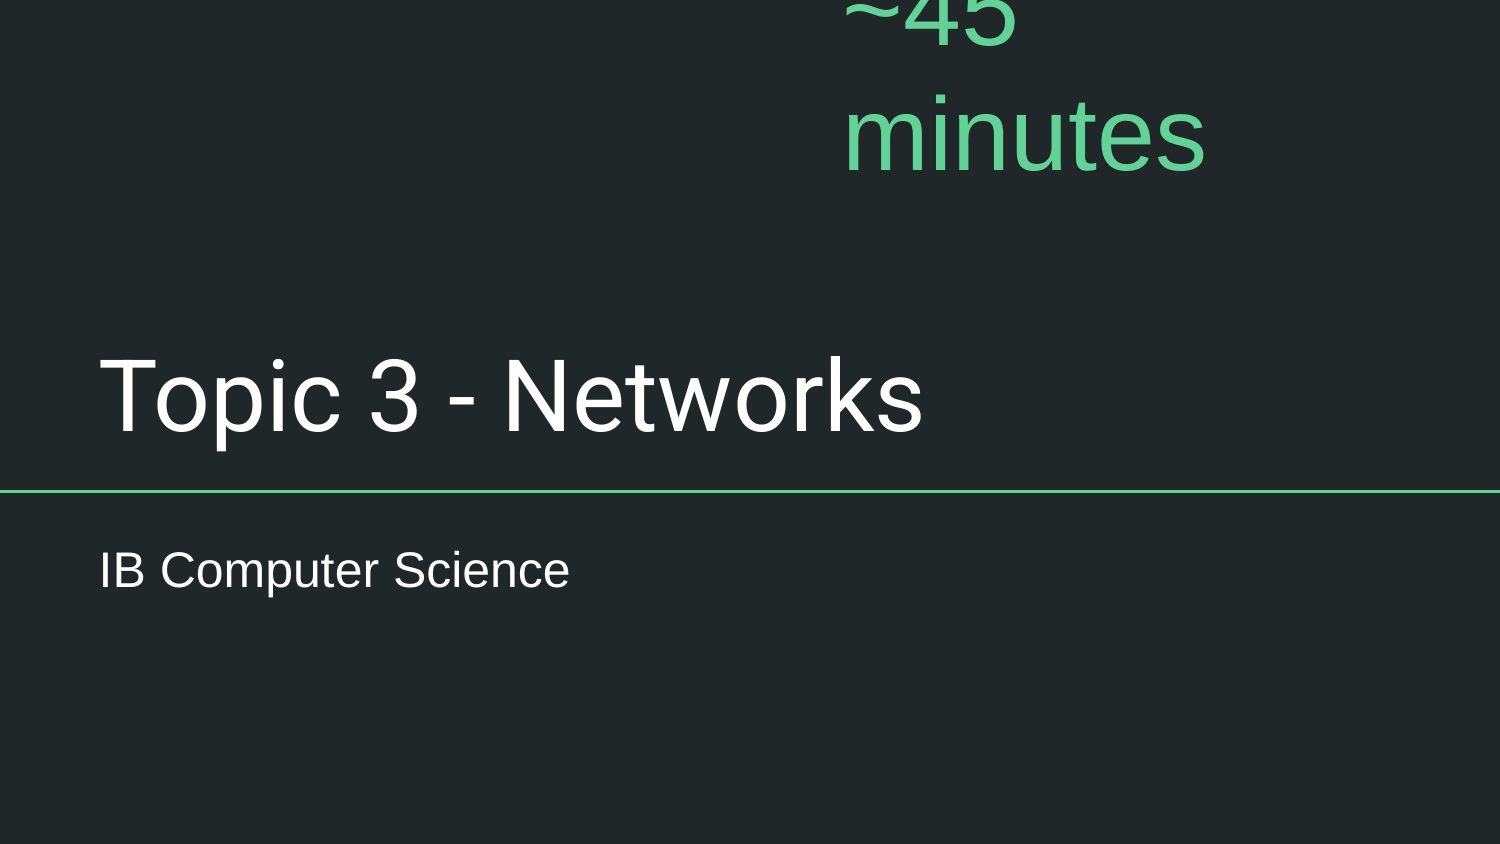

~45 minutes
# Topic 3 - Networks
IB Computer Science